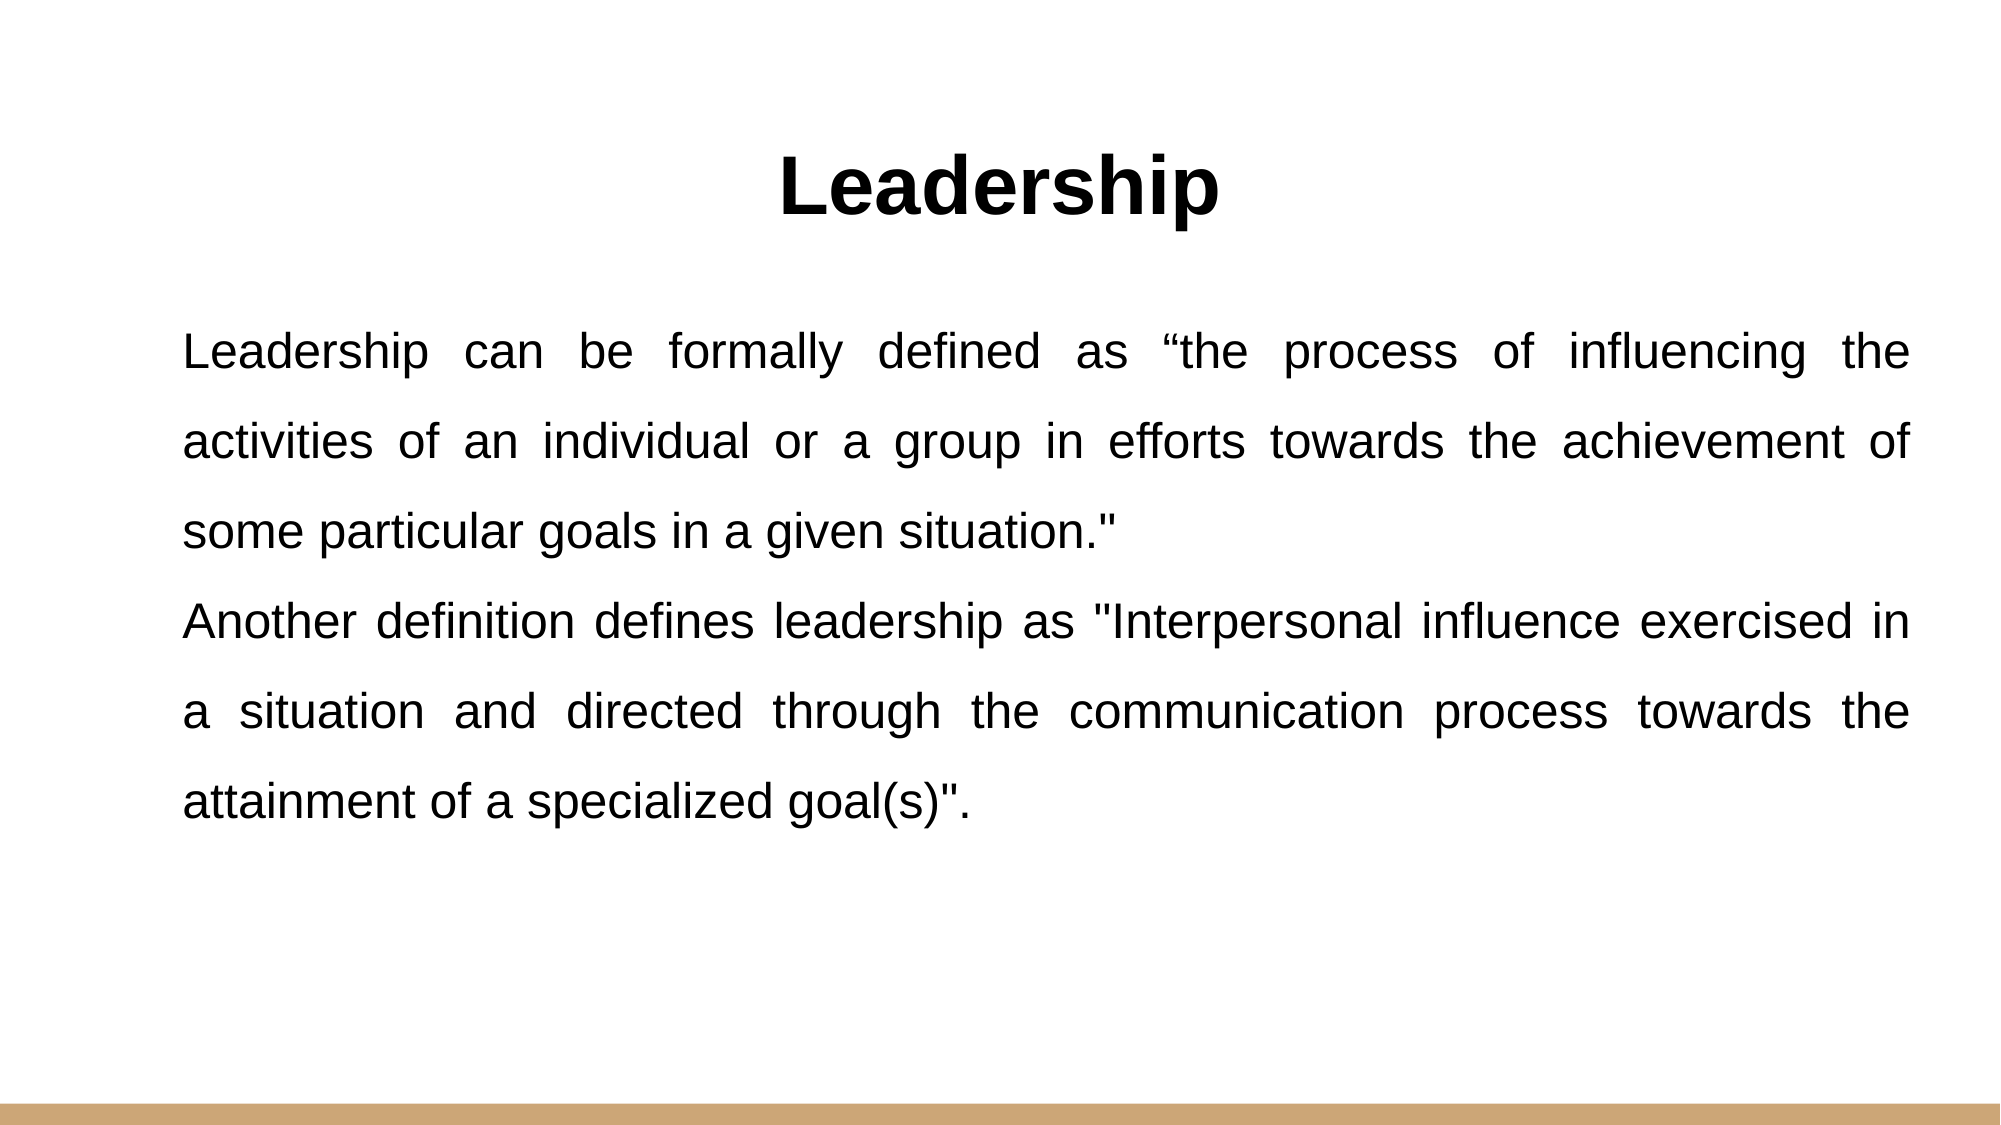

# Leadership
Leadership can be formally defined as “the process of influencing the activities of an individual or a group in efforts towards the achievement of some particular goals in a given situation."
Another definition defines leadership as "Interpersonal influence exercised in a situation and directed through the communication process towards the attainment of a specialized goal(s)".